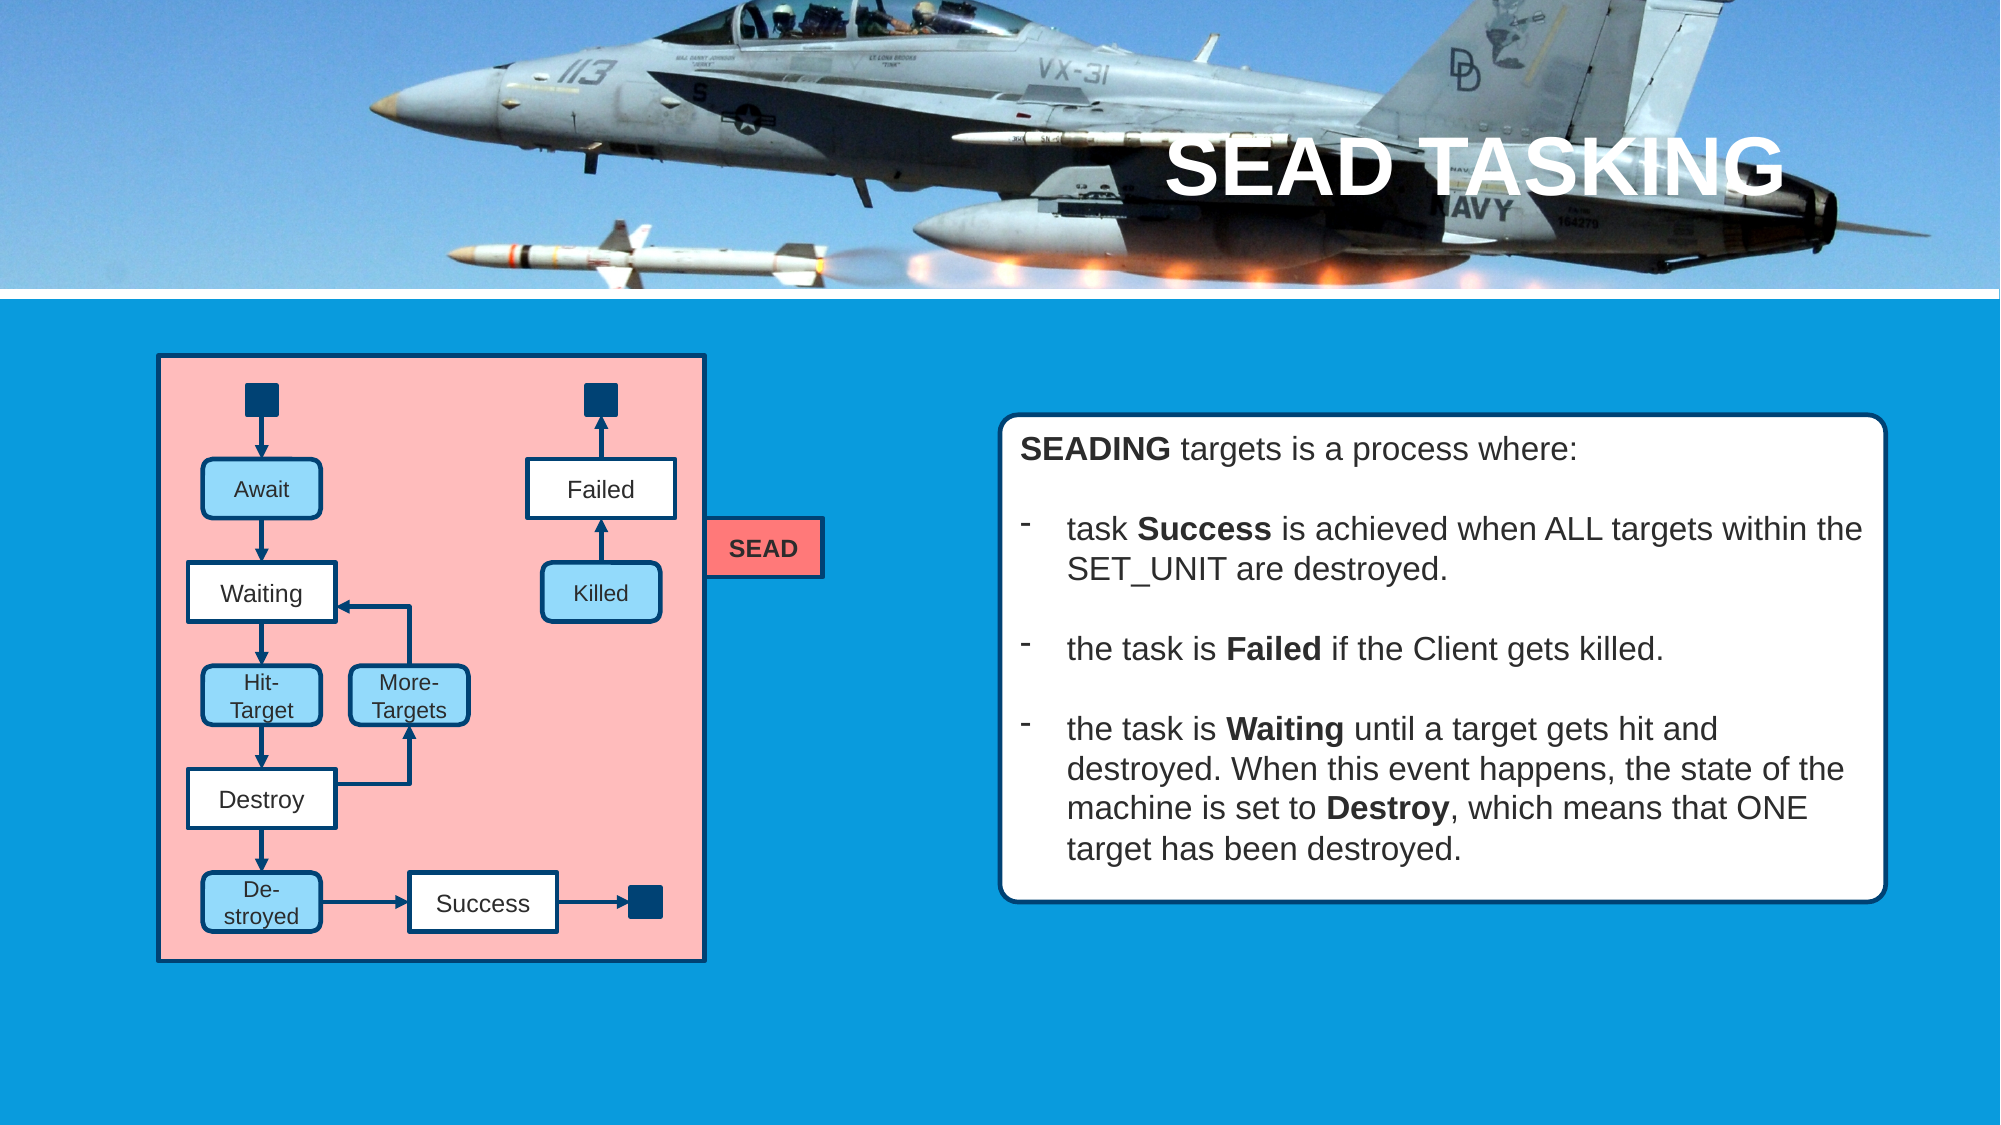

# SEAD TASKING

Await
Failed
SEAD
Killed
Waiting
Hit-Target
More-Targets
Destroy
De-stroyed
Success

SEADING targets is a process where:

task Success is achieved when ALL targets within the SET_UNIT are destroyed.

the task is Failed if the Client gets killed.

the task is Waiting until a target gets hit and destroyed. When this event happens, the state of the machine is set to Destroy, which means that ONE target has been destroyed.